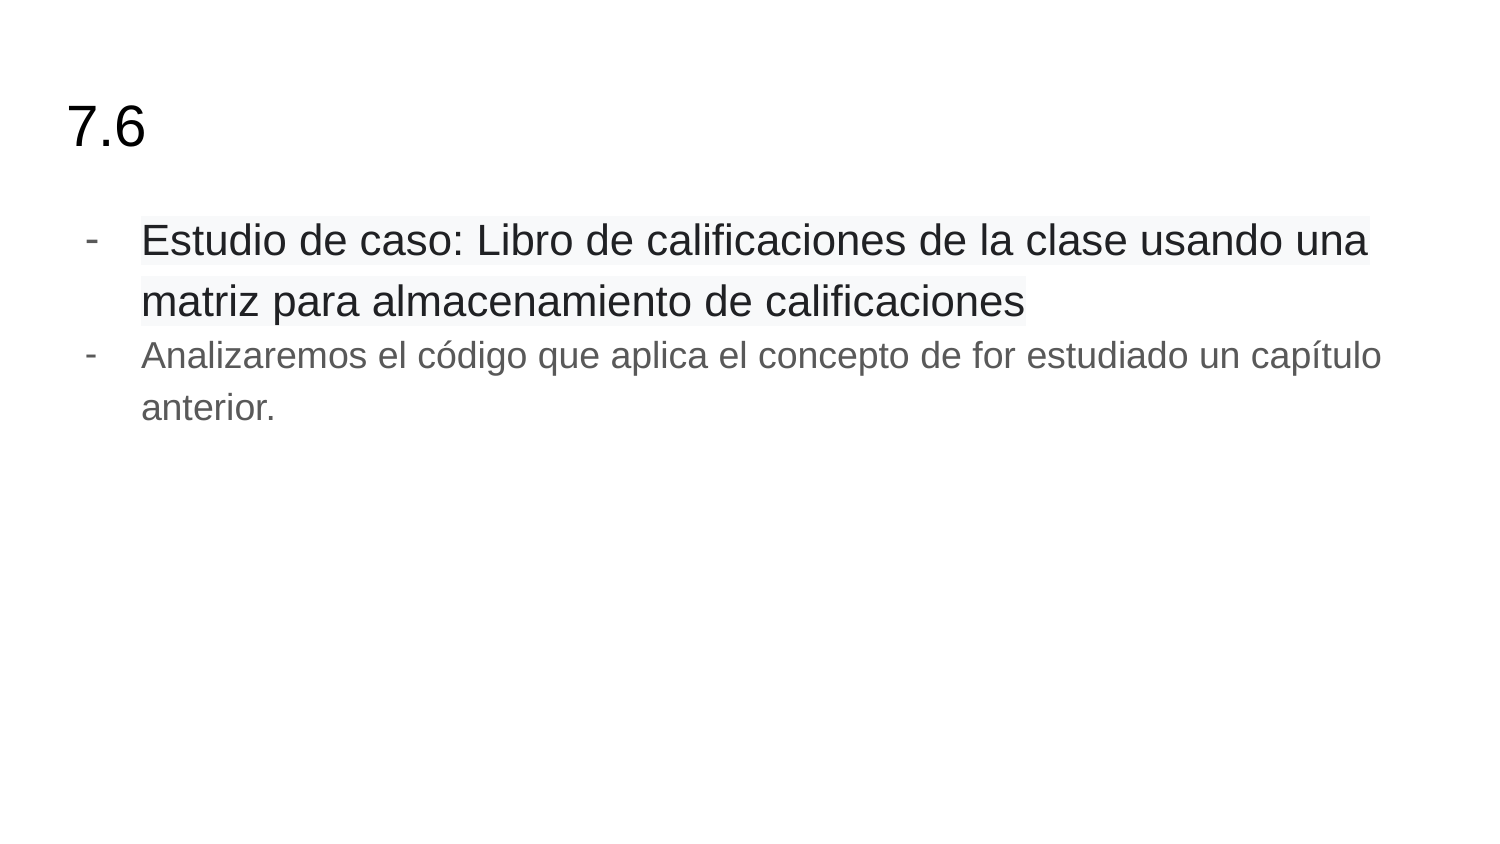

7.6
Estudio de caso: Libro de calificaciones de la clase usando una matriz para almacenamiento de calificaciones
Analizaremos el código que aplica el concepto de for estudiado un capítulo anterior.